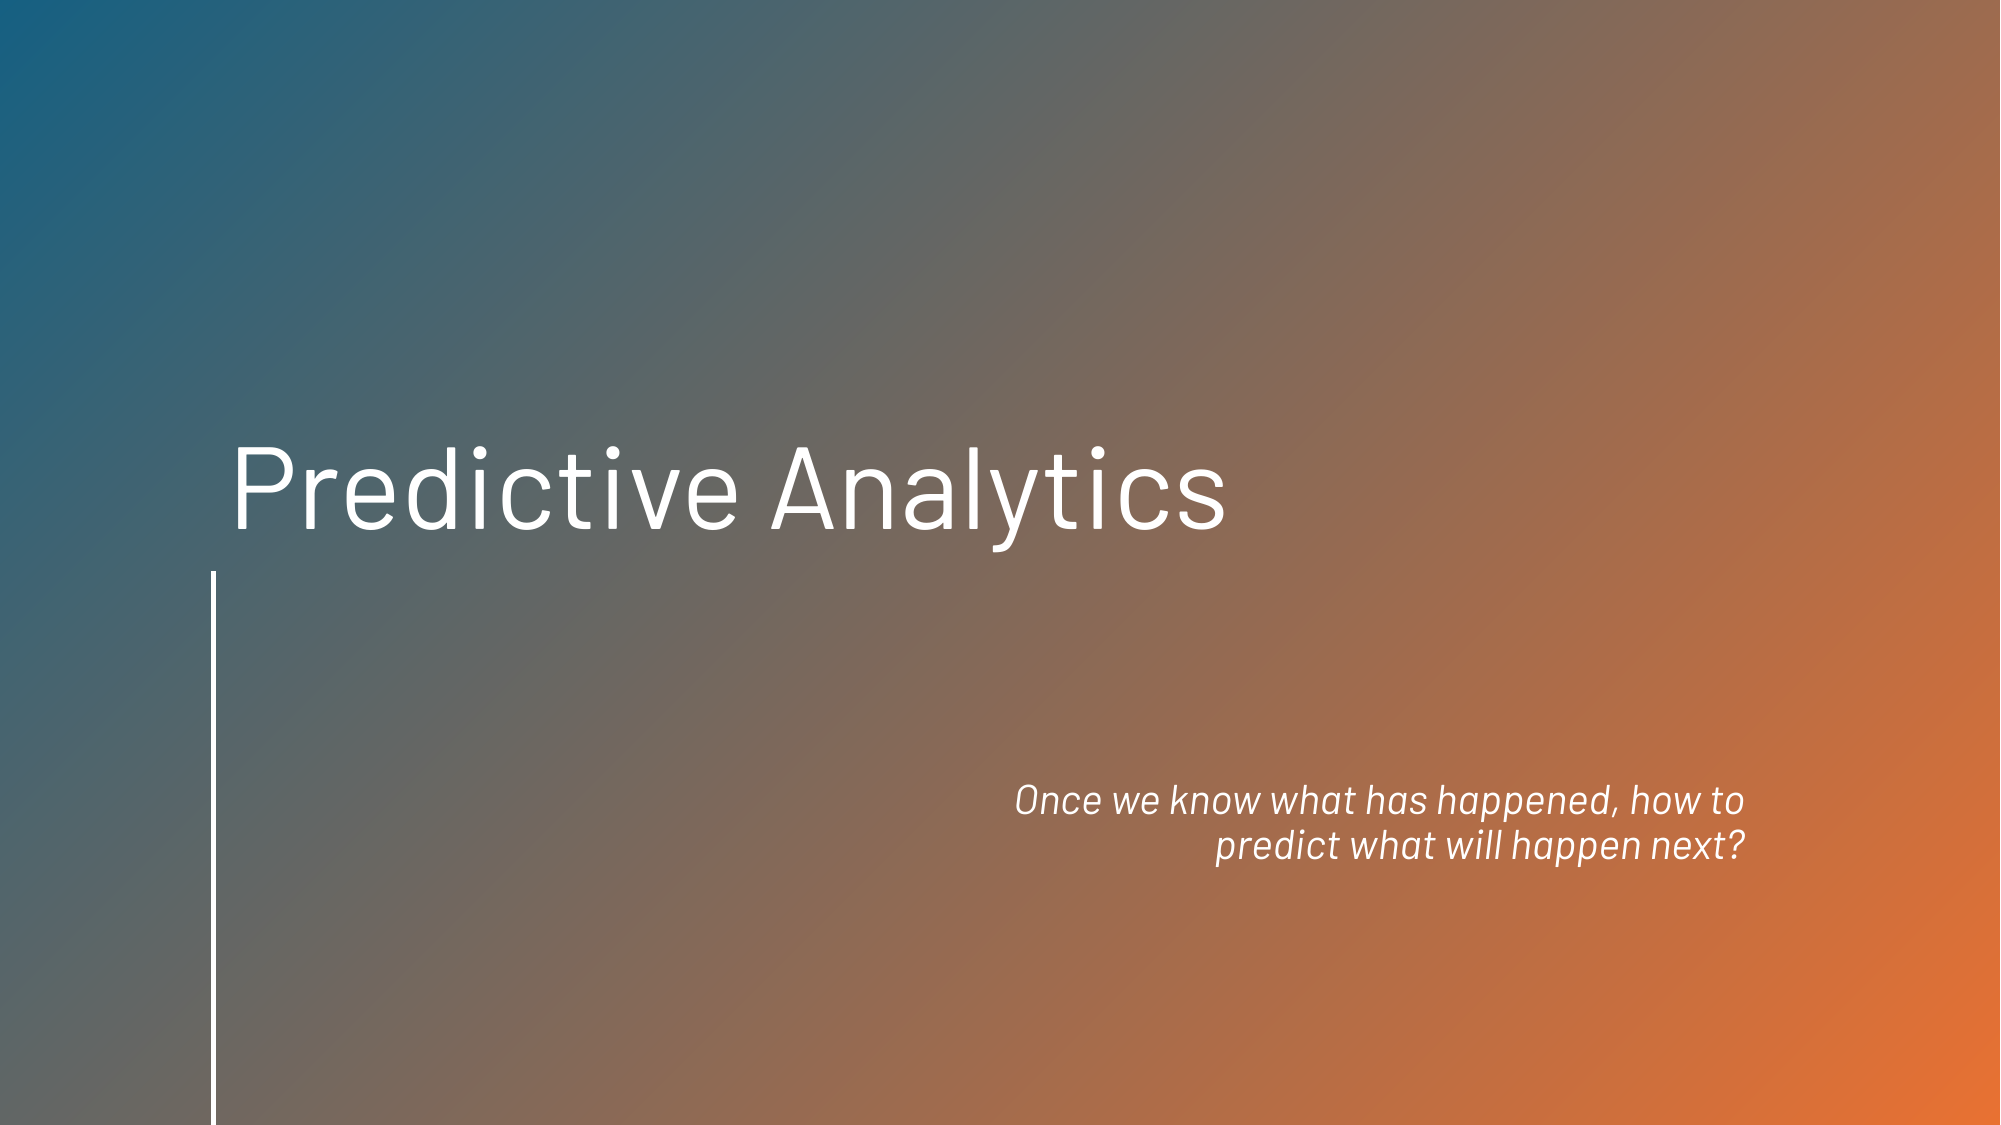

# Predictive Analytics
Once we know what has happened, how to predict what will happen next?